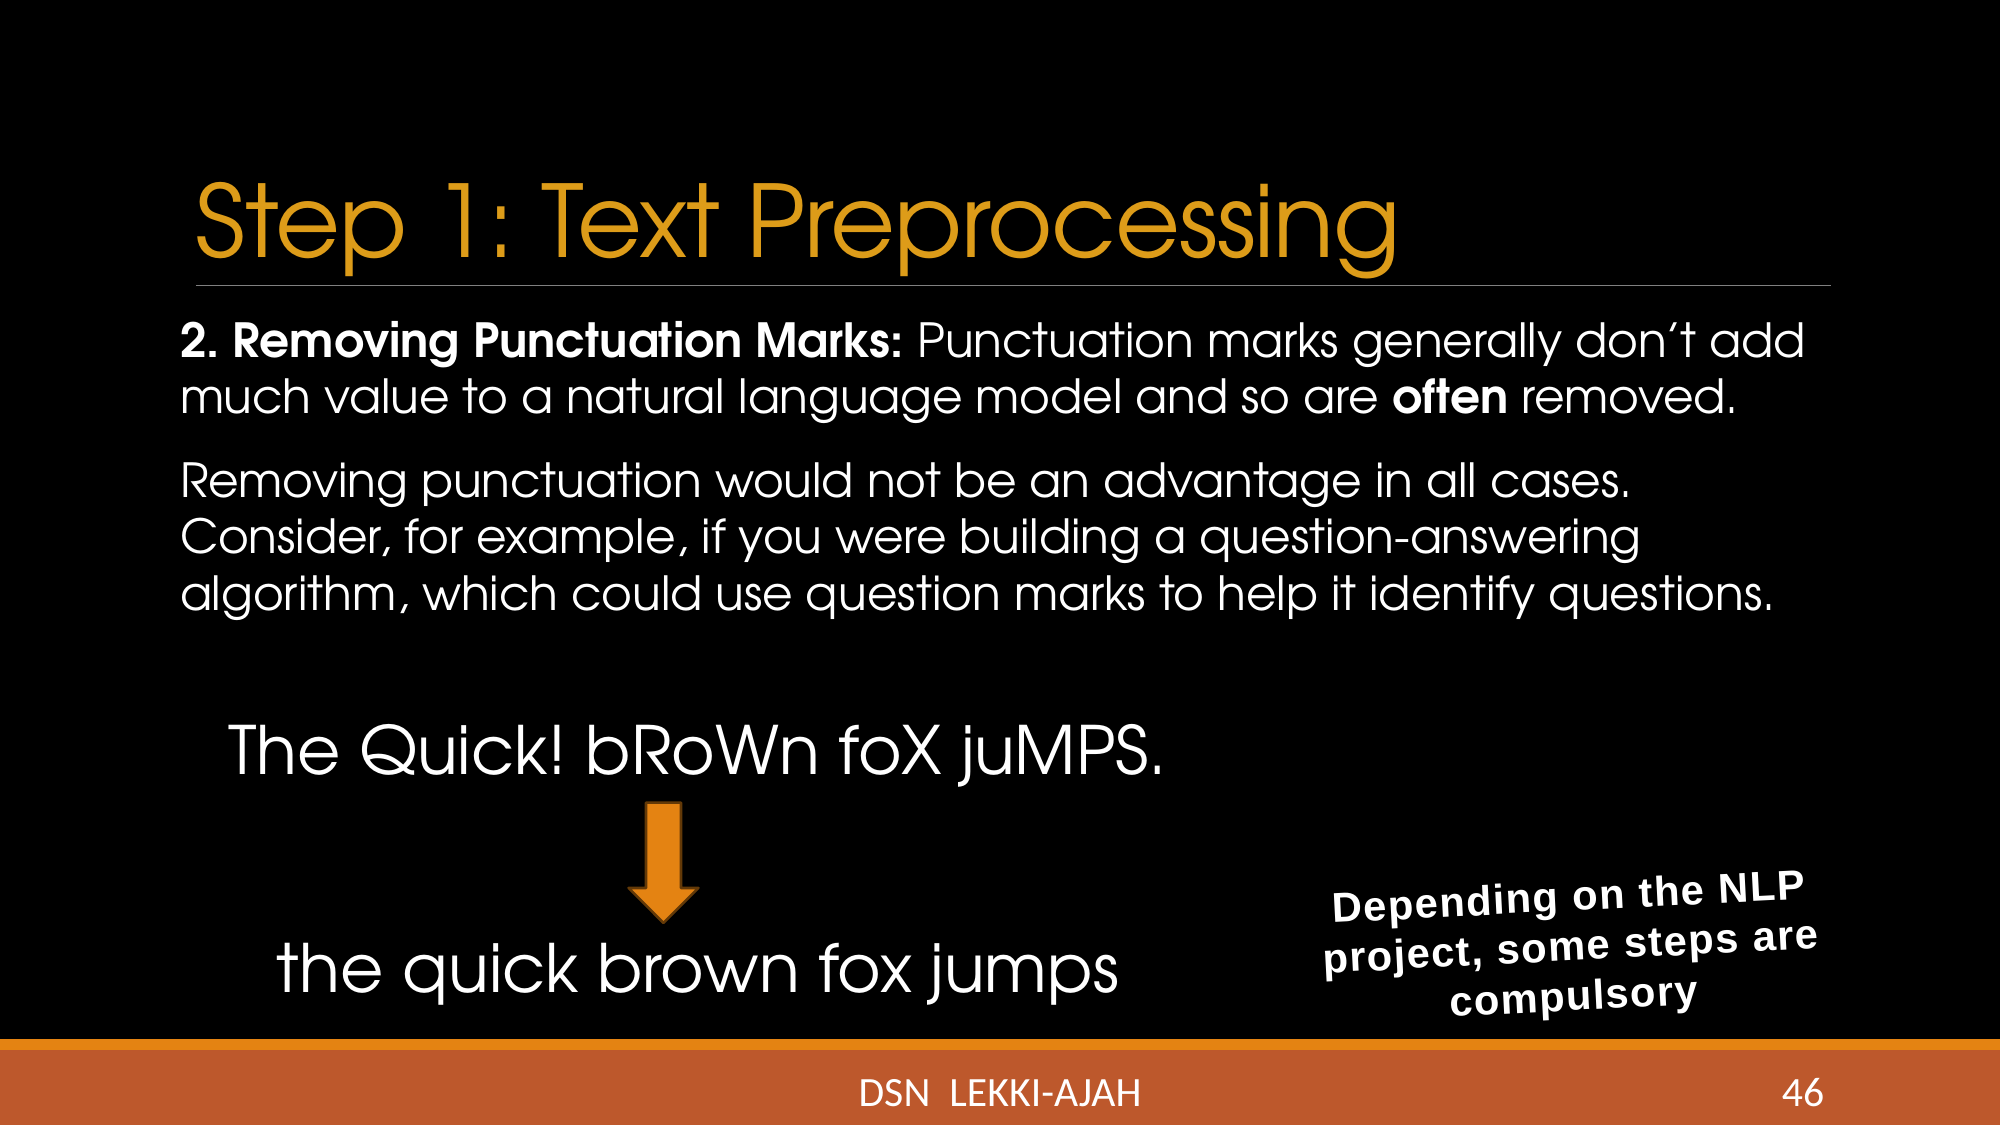

# Step 1: Text Preprocessing
2. Removing Punctuation Marks: Punctuation marks generally don’t add much value to a natural language model and so are often removed.
Removing punctuation would not be an advantage in all cases. Consider, for example, if you were building a question-answering algorithm, which could use question marks to help it identify questions.
The Quick! bRoWn foX juMPS.

the quick brown fox jumps

Depending on the NLP project, some steps are compulsory

DSN  LEKKI-AJAH
46